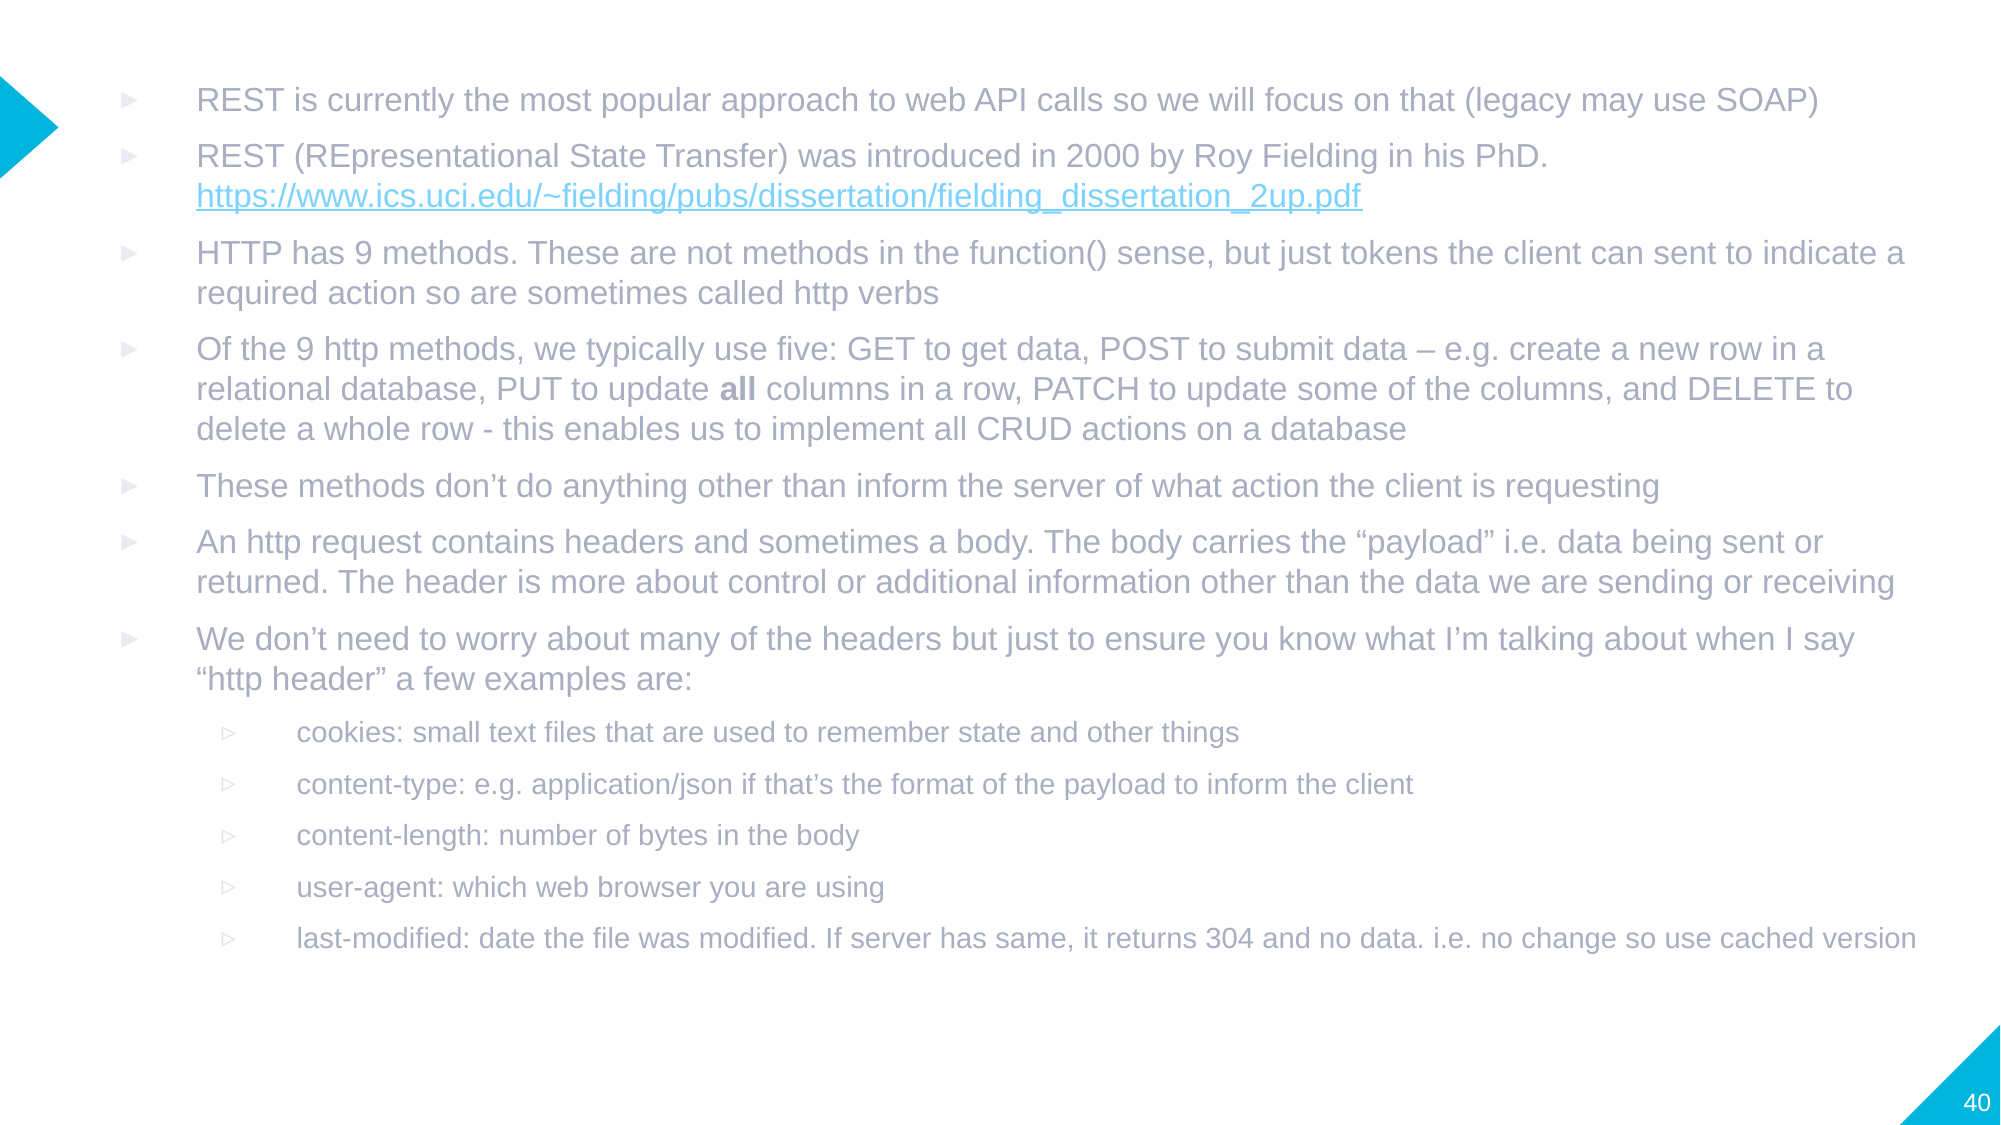

REST is currently the most popular approach to web API calls so we will focus on that (legacy may use SOAP)
REST (REpresentational State Transfer) was introduced in 2000 by Roy Fielding in his PhD. https://www.ics.uci.edu/~fielding/pubs/dissertation/fielding_dissertation_2up.pdf
HTTP has 9 methods. These are not methods in the function() sense, but just tokens the client can sent to indicate a required action so are sometimes called http verbs
Of the 9 http methods, we typically use five: GET to get data, POST to submit data – e.g. create a new row in a relational database, PUT to update all columns in a row, PATCH to update some of the columns, and DELETE to delete a whole row - this enables us to implement all CRUD actions on a database
These methods don’t do anything other than inform the server of what action the client is requesting
An http request contains headers and sometimes a body. The body carries the “payload” i.e. data being sent or returned. The header is more about control or additional information other than the data we are sending or receiving
We don’t need to worry about many of the headers but just to ensure you know what I’m talking about when I say “http header” a few examples are:
cookies: small text files that are used to remember state and other things
content-type: e.g. application/json if that’s the format of the payload to inform the client
content-length: number of bytes in the body
user-agent: which web browser you are using
last-modified: date the file was modified. If server has same, it returns 304 and no data. i.e. no change so use cached version

40